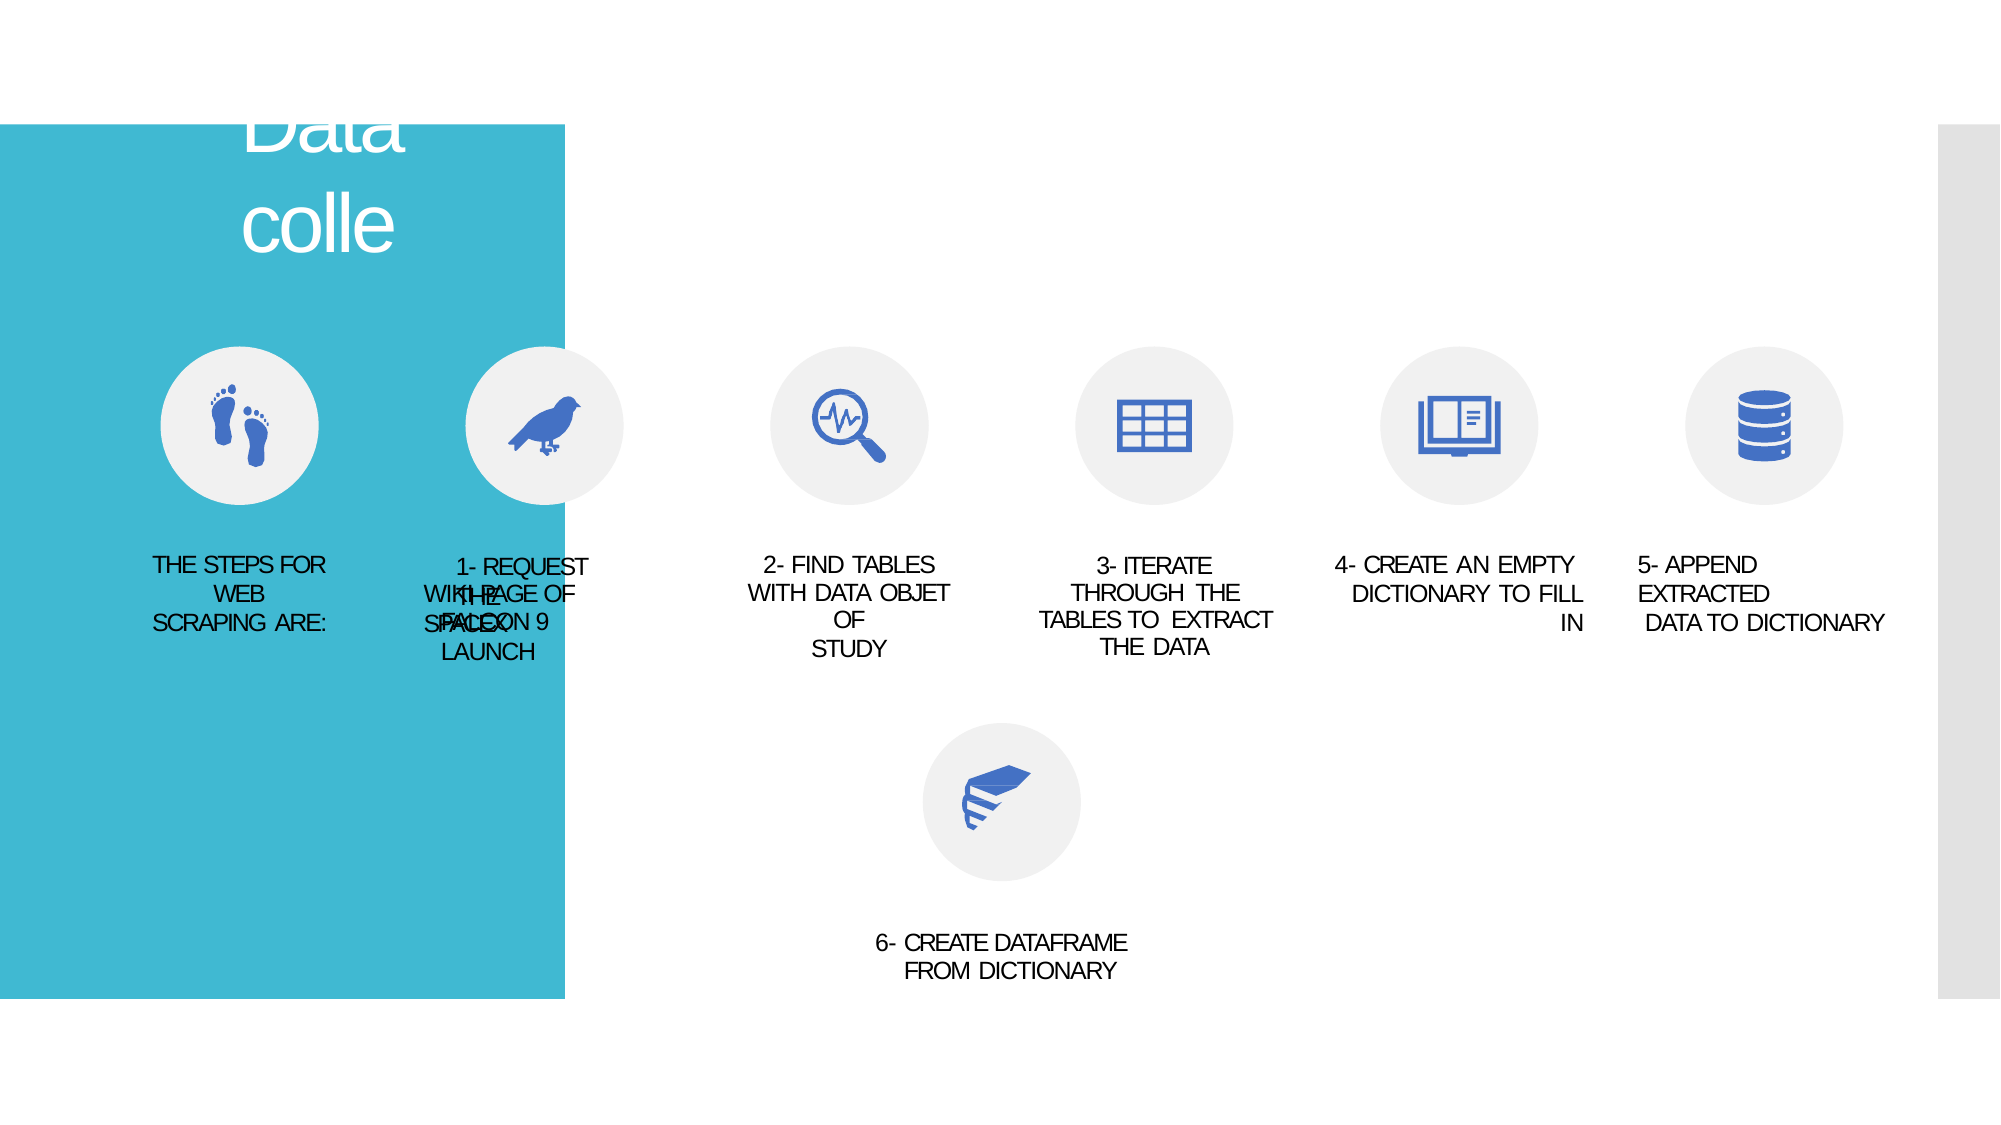

# Data colle

THE STEPS FOR WEB
SCRAPING ARE:
1- REQUEST THE
2- FIND TABLES
WITH DATA OBJET OF
STUDY
3- ITERATE THROUGH  THE TABLES TO  EXTRACT THE DATA
4- CREATE AN EMPTY
DICTIONARY TO FILL IN
5- APPEND EXTRACTED
DATA TO DICTIONARY
WIKI PAGE OF SPACEX
FALCON 9 LAUNCH

6- CREATE DATAFRAME  FROM DICTIONARY